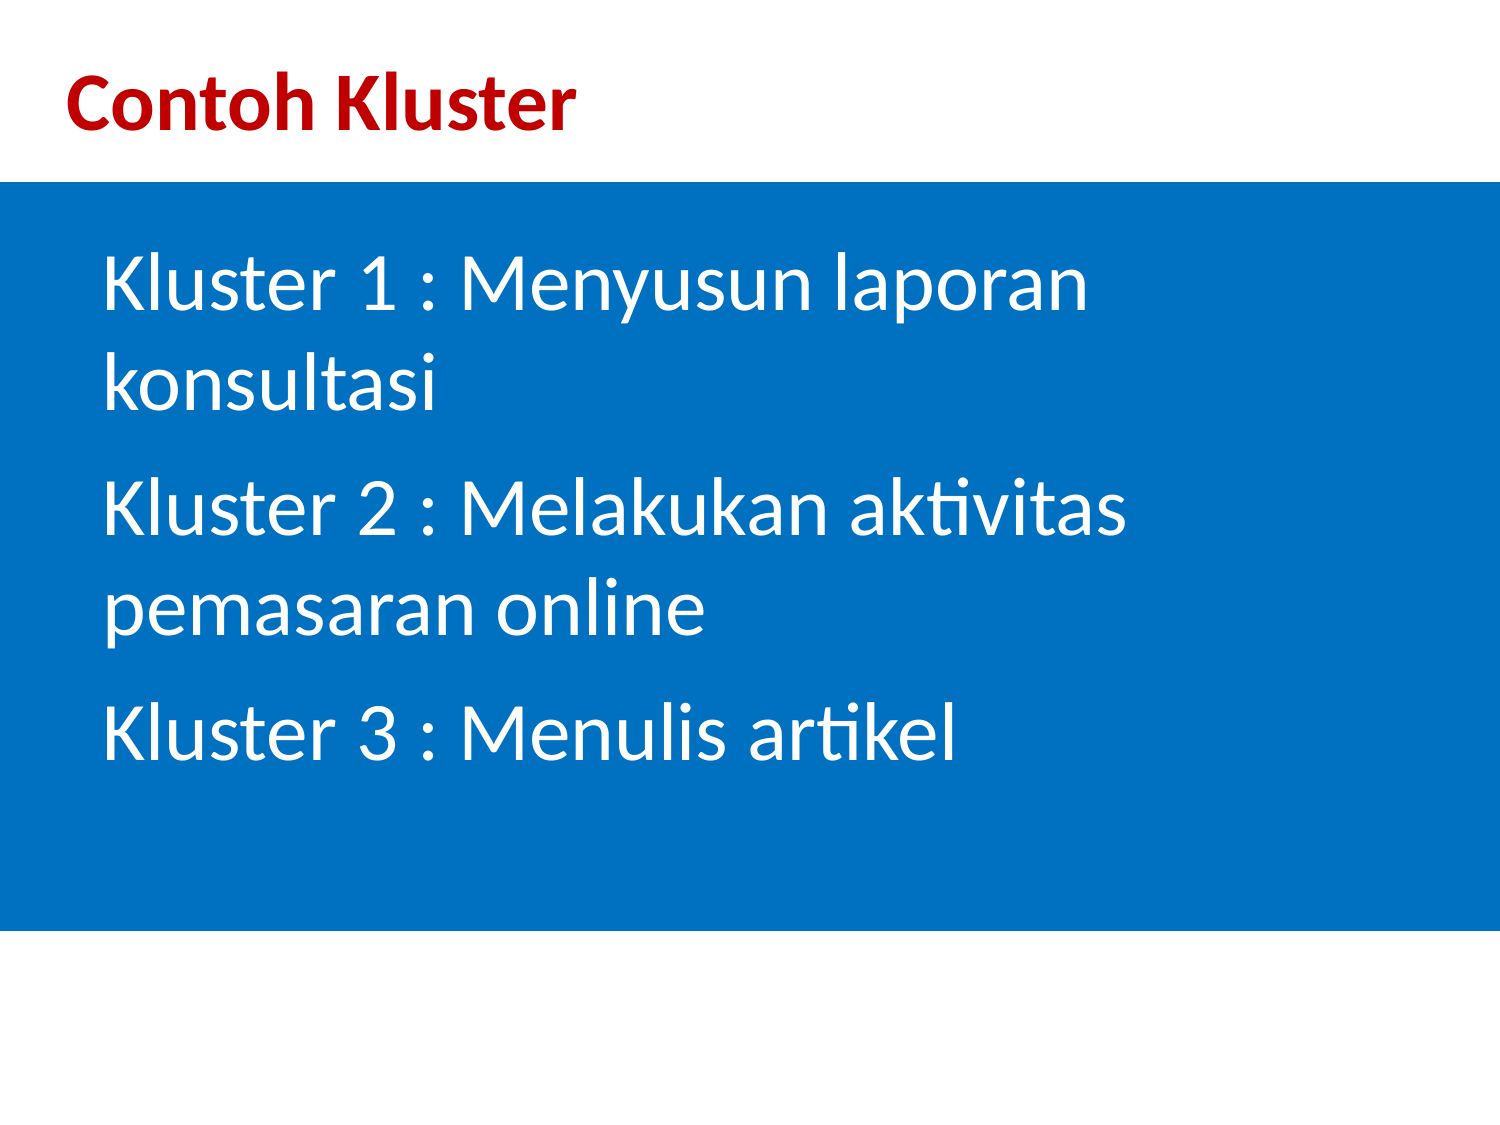

Contoh Kluster

Kluster 1 : Menyusun laporan konsultasi
Kluster 2 : Melakukan aktivitas pemasaran online
Kluster 3 : Menulis artikel